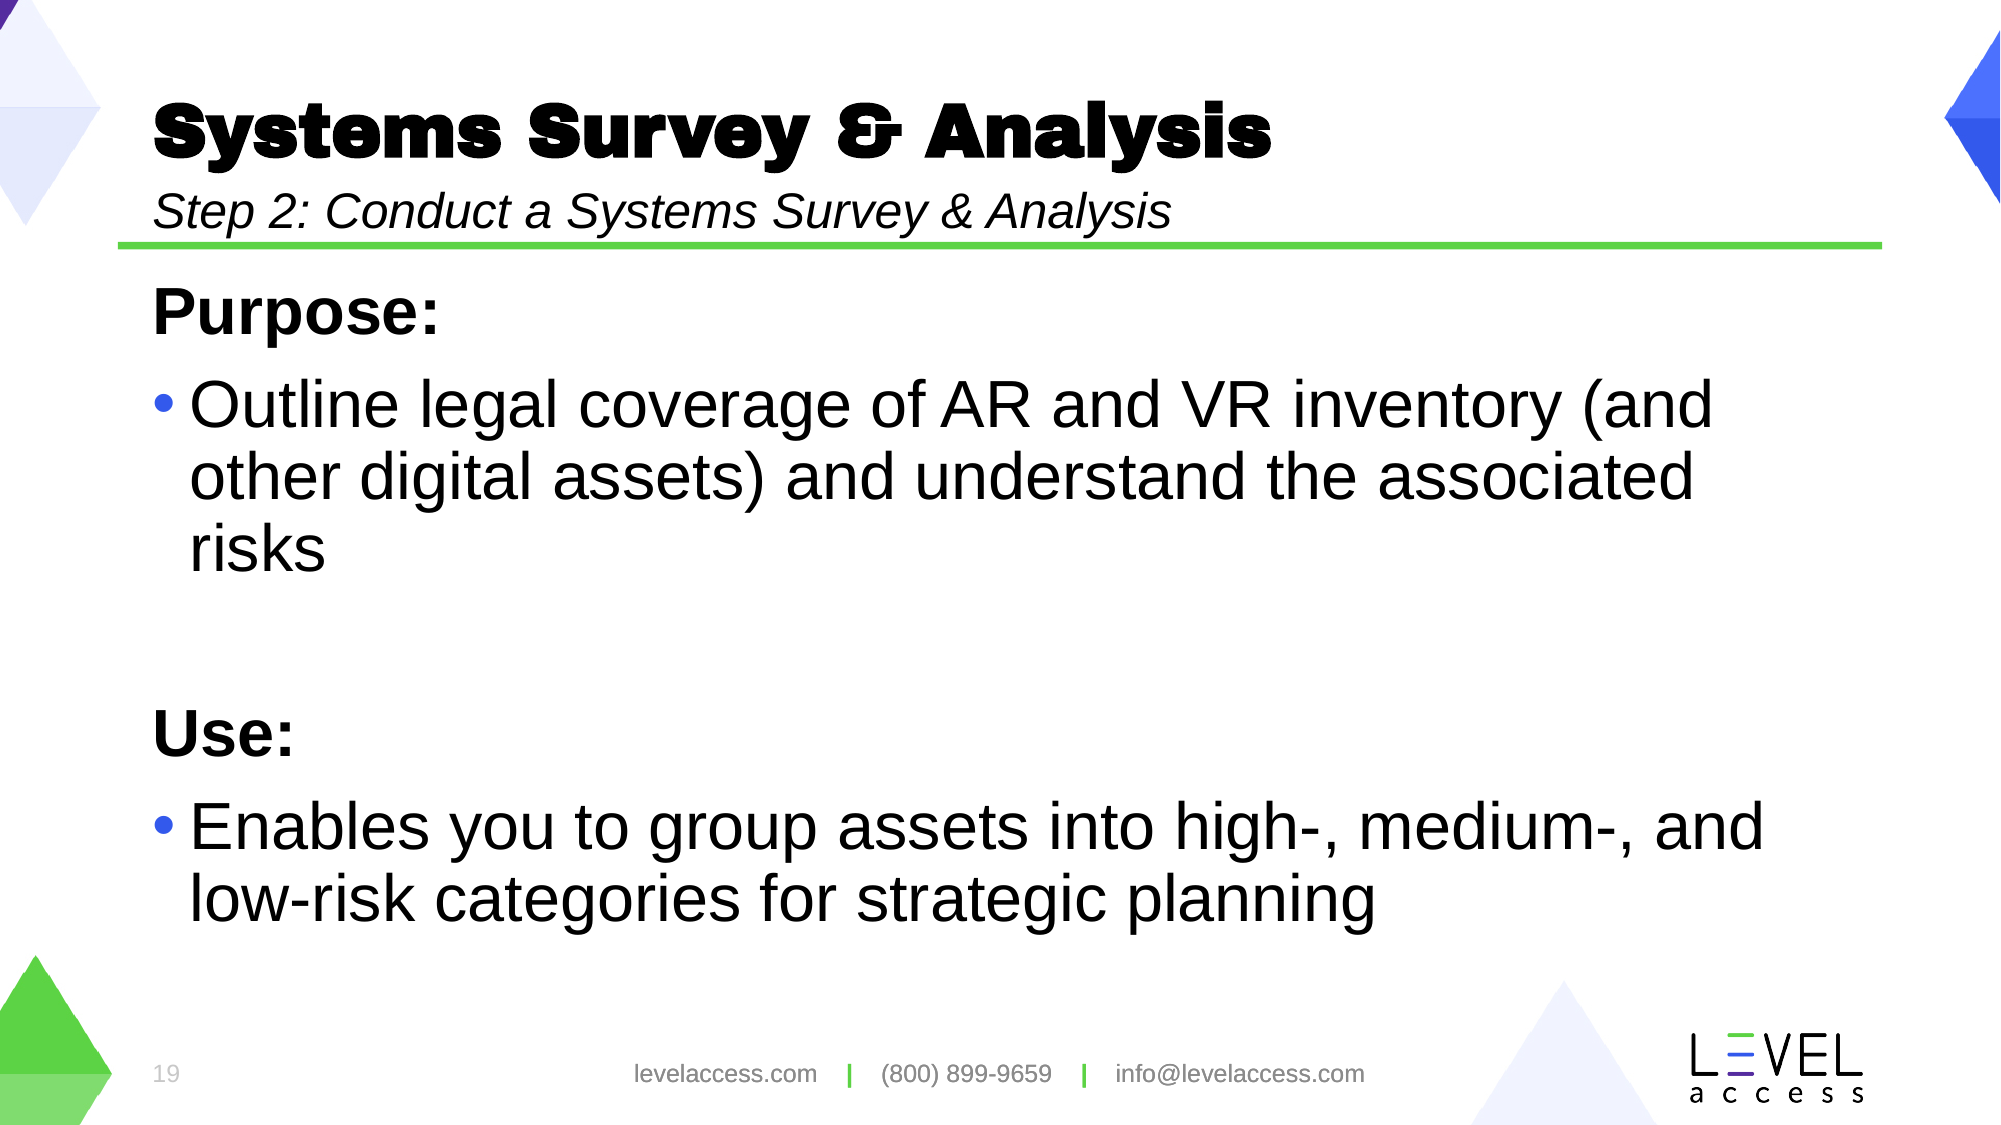

# Systems Survey & Analysis
Step 2: Conduct a Systems Survey & Analysis
Purpose:
Outline legal coverage of AR and VR inventory (and other digital assets) and understand the associated risks

Use:
Enables you to group assets into high-, medium-, and low-risk categories for strategic planning

19